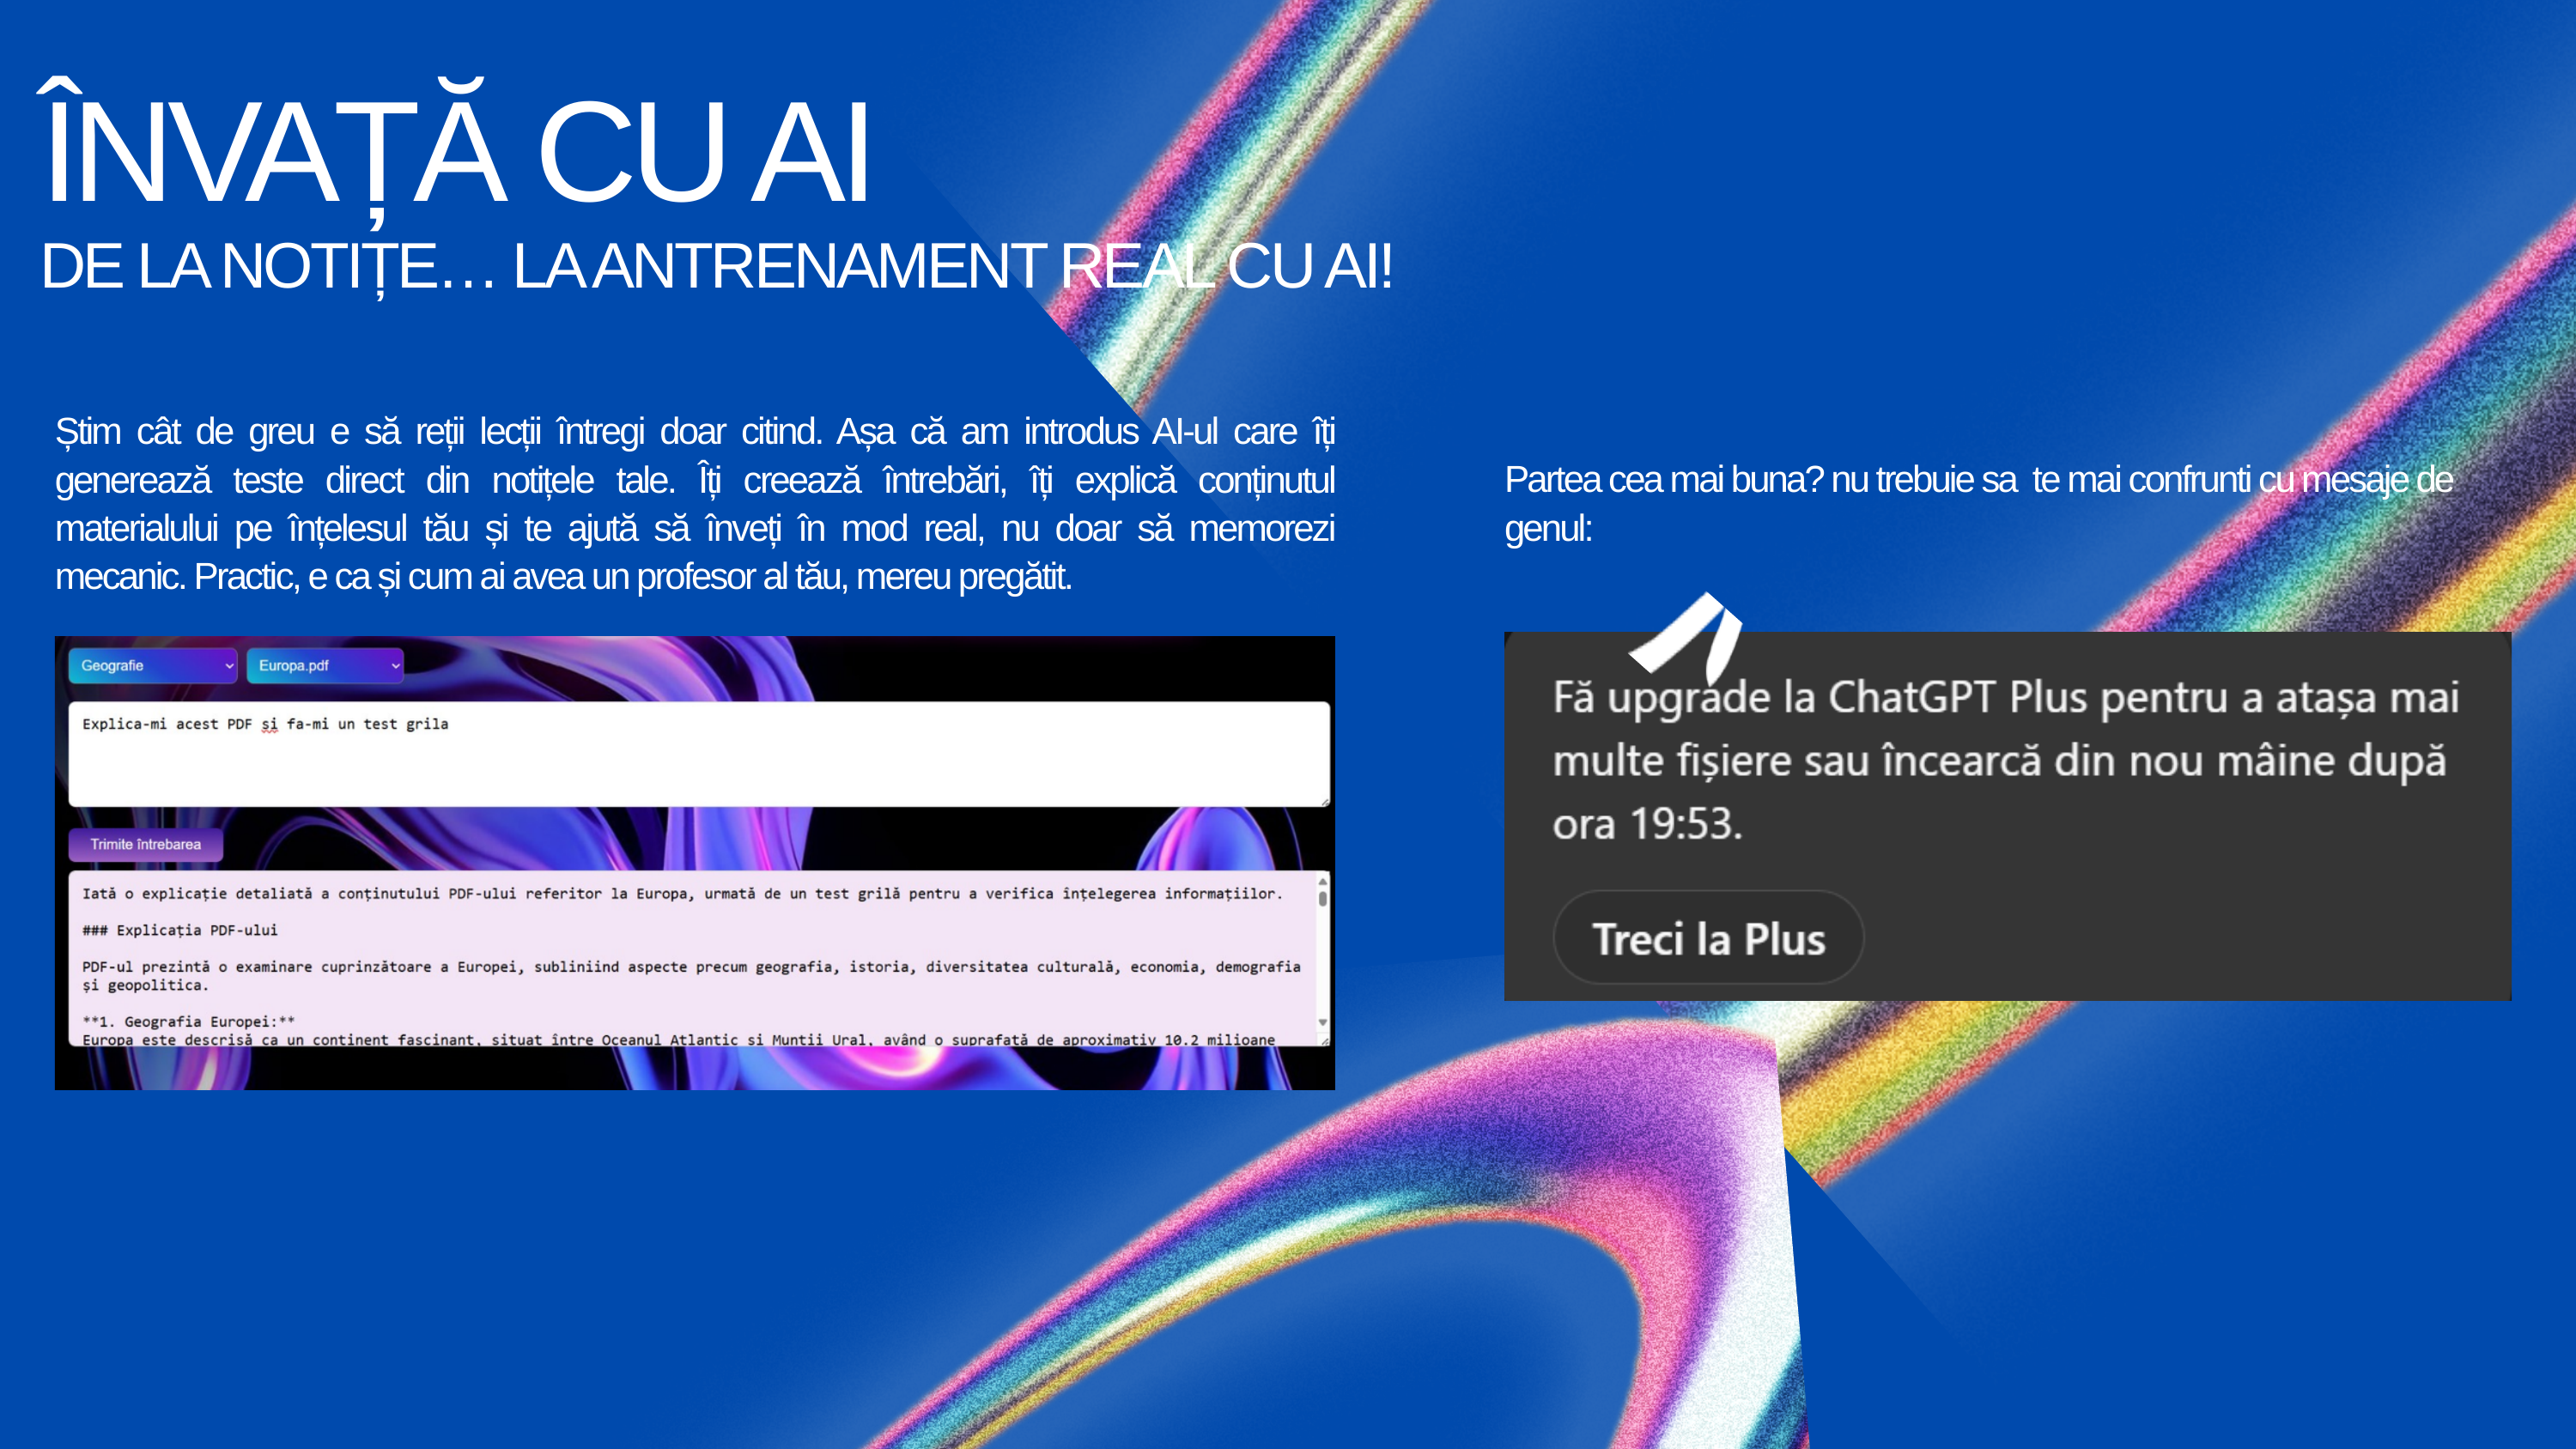

ÎNVAȚĂ CU AI
DE LA NOTIȚE… LA ANTRENAMENT REAL CU AI!
Știm cât de greu e să reții lecții întregi doar citind. Așa că am introdus AI-ul care îți generează teste direct din notițele tale. Îți creează întrebări, îți explică conținutul materialului pe înțelesul tău și te ajută să înveți în mod real, nu doar să memorezi mecanic. Practic, e ca și cum ai avea un profesor al tău, mereu pregătit.
Partea cea mai buna? nu trebuie sa  te mai confrunti cu mesaje de genul: